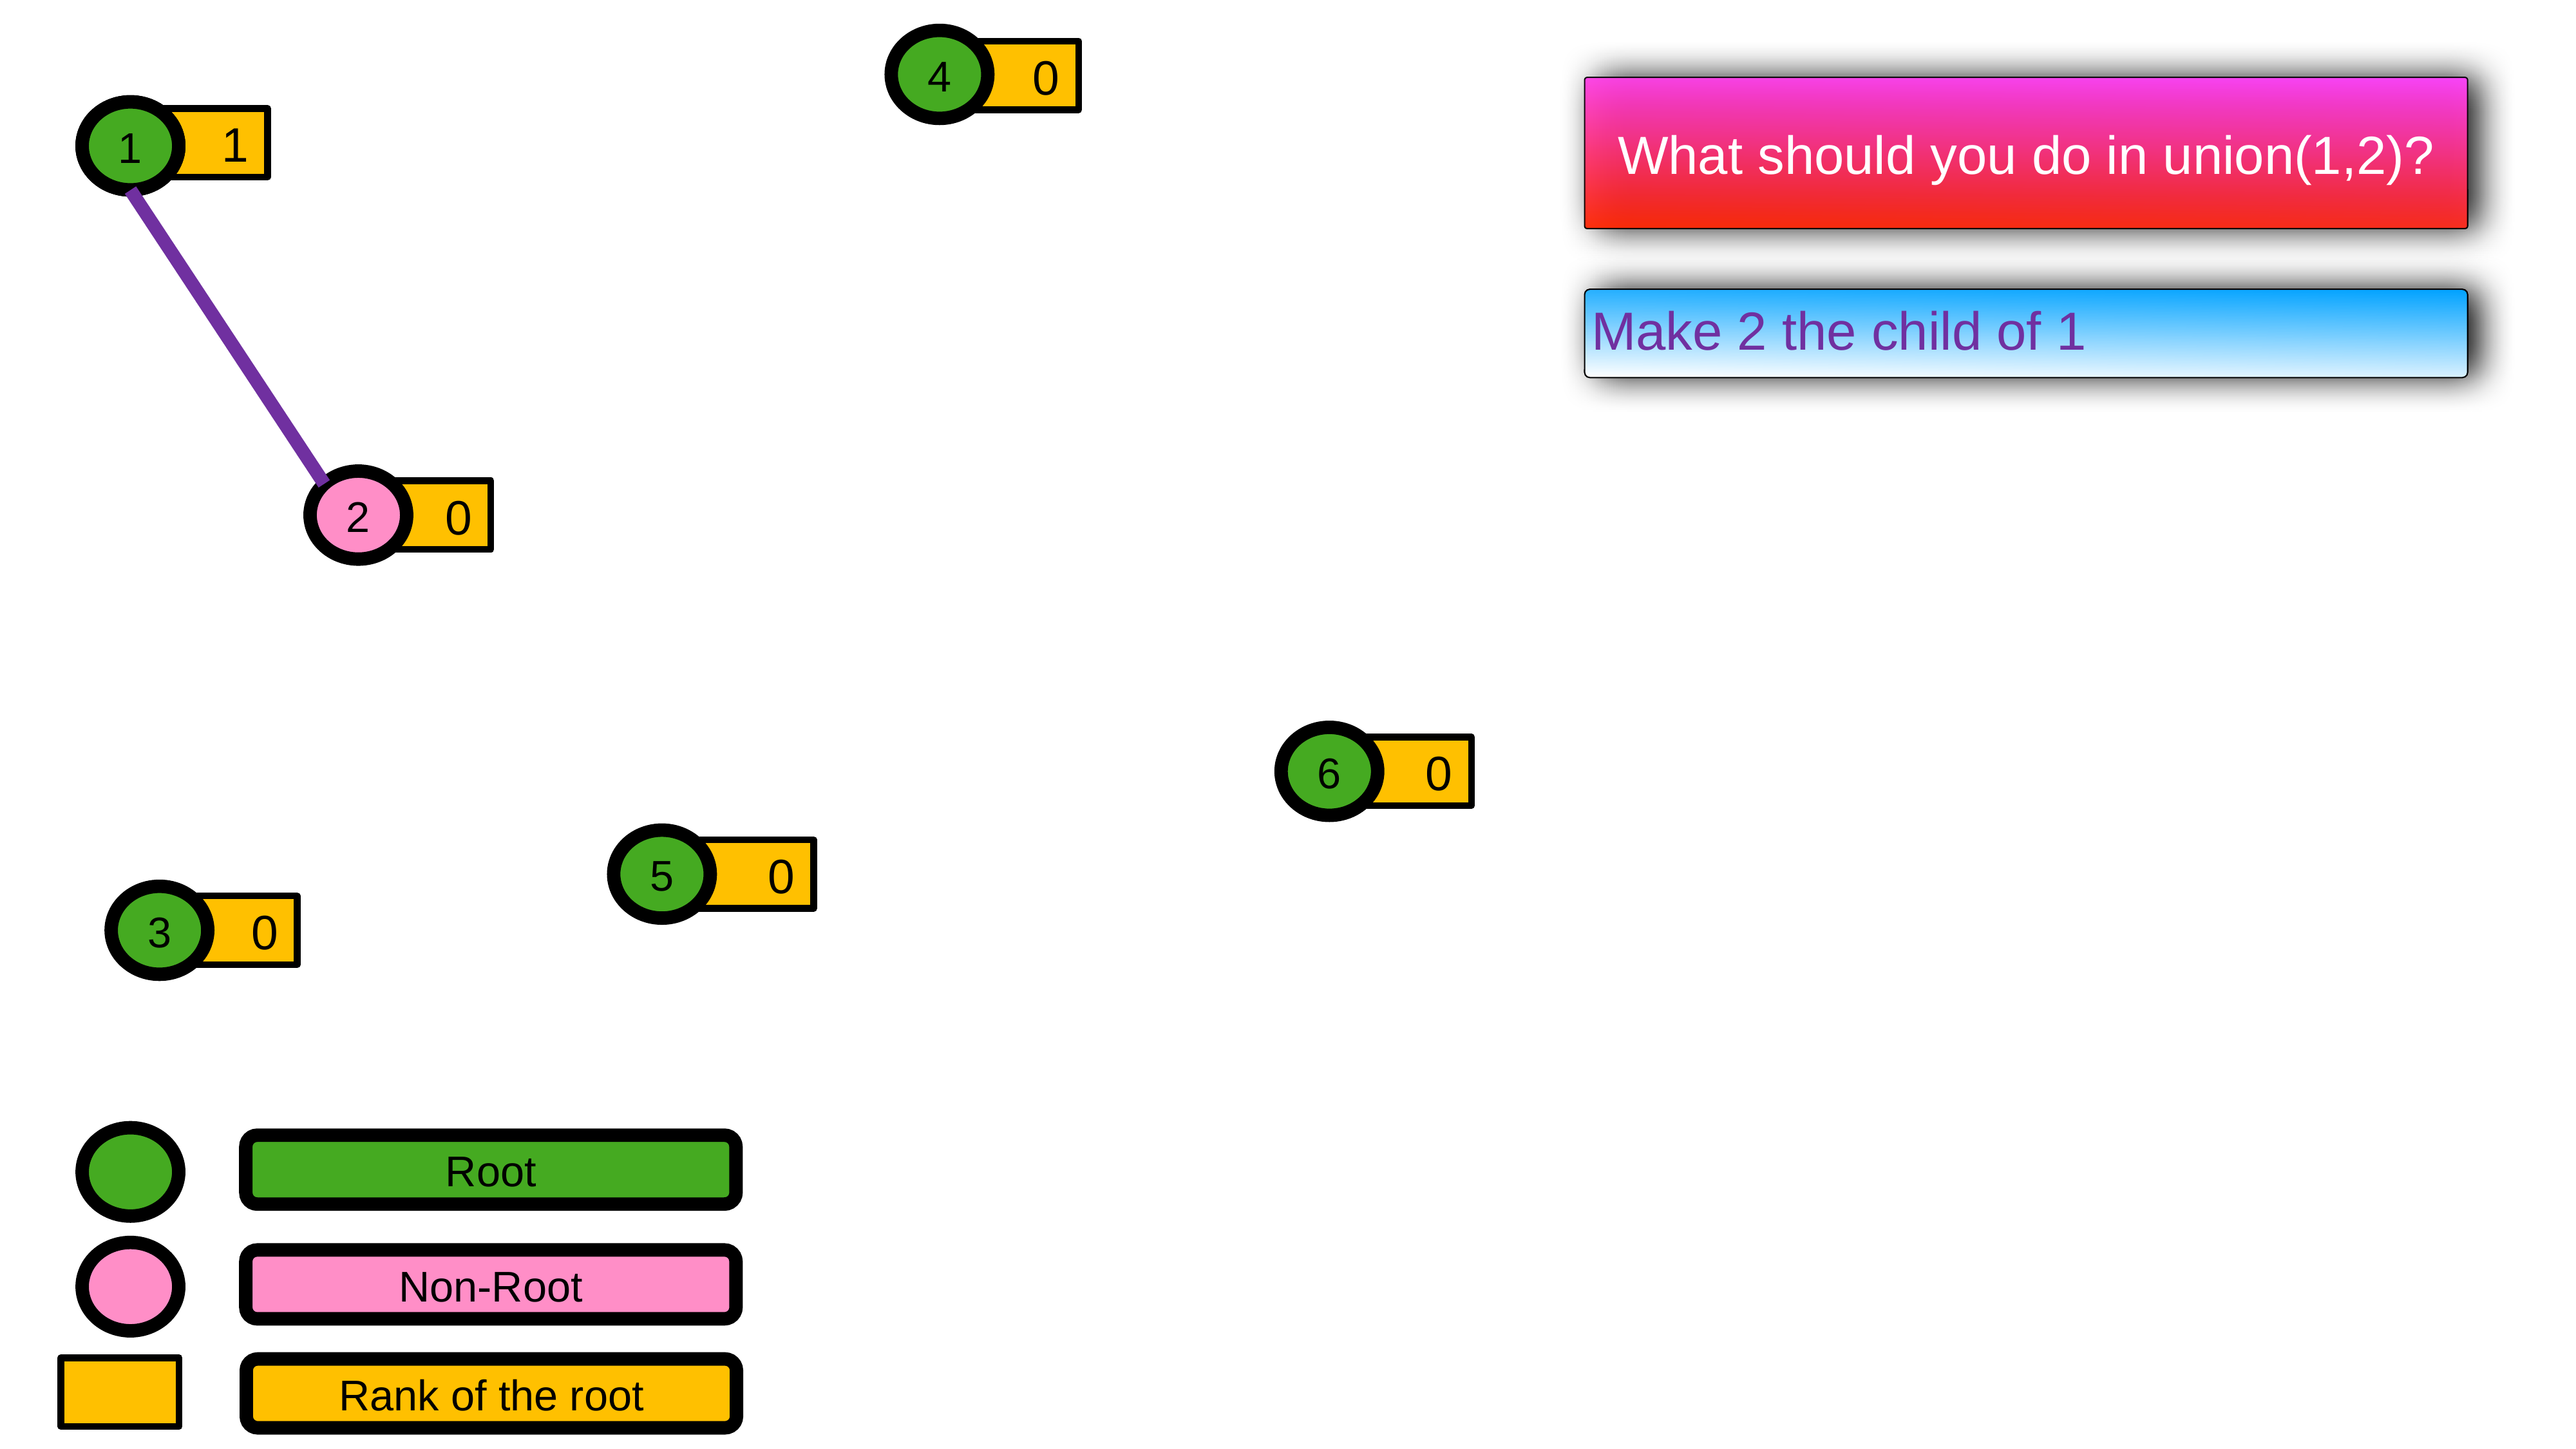

4
    0
What should you do in union(1,2)?
1
1
1
    1
Make 2 the child of 1
2
    0
6
    0
5
    0
3
    0

Root

Non-Root

Rank of the root